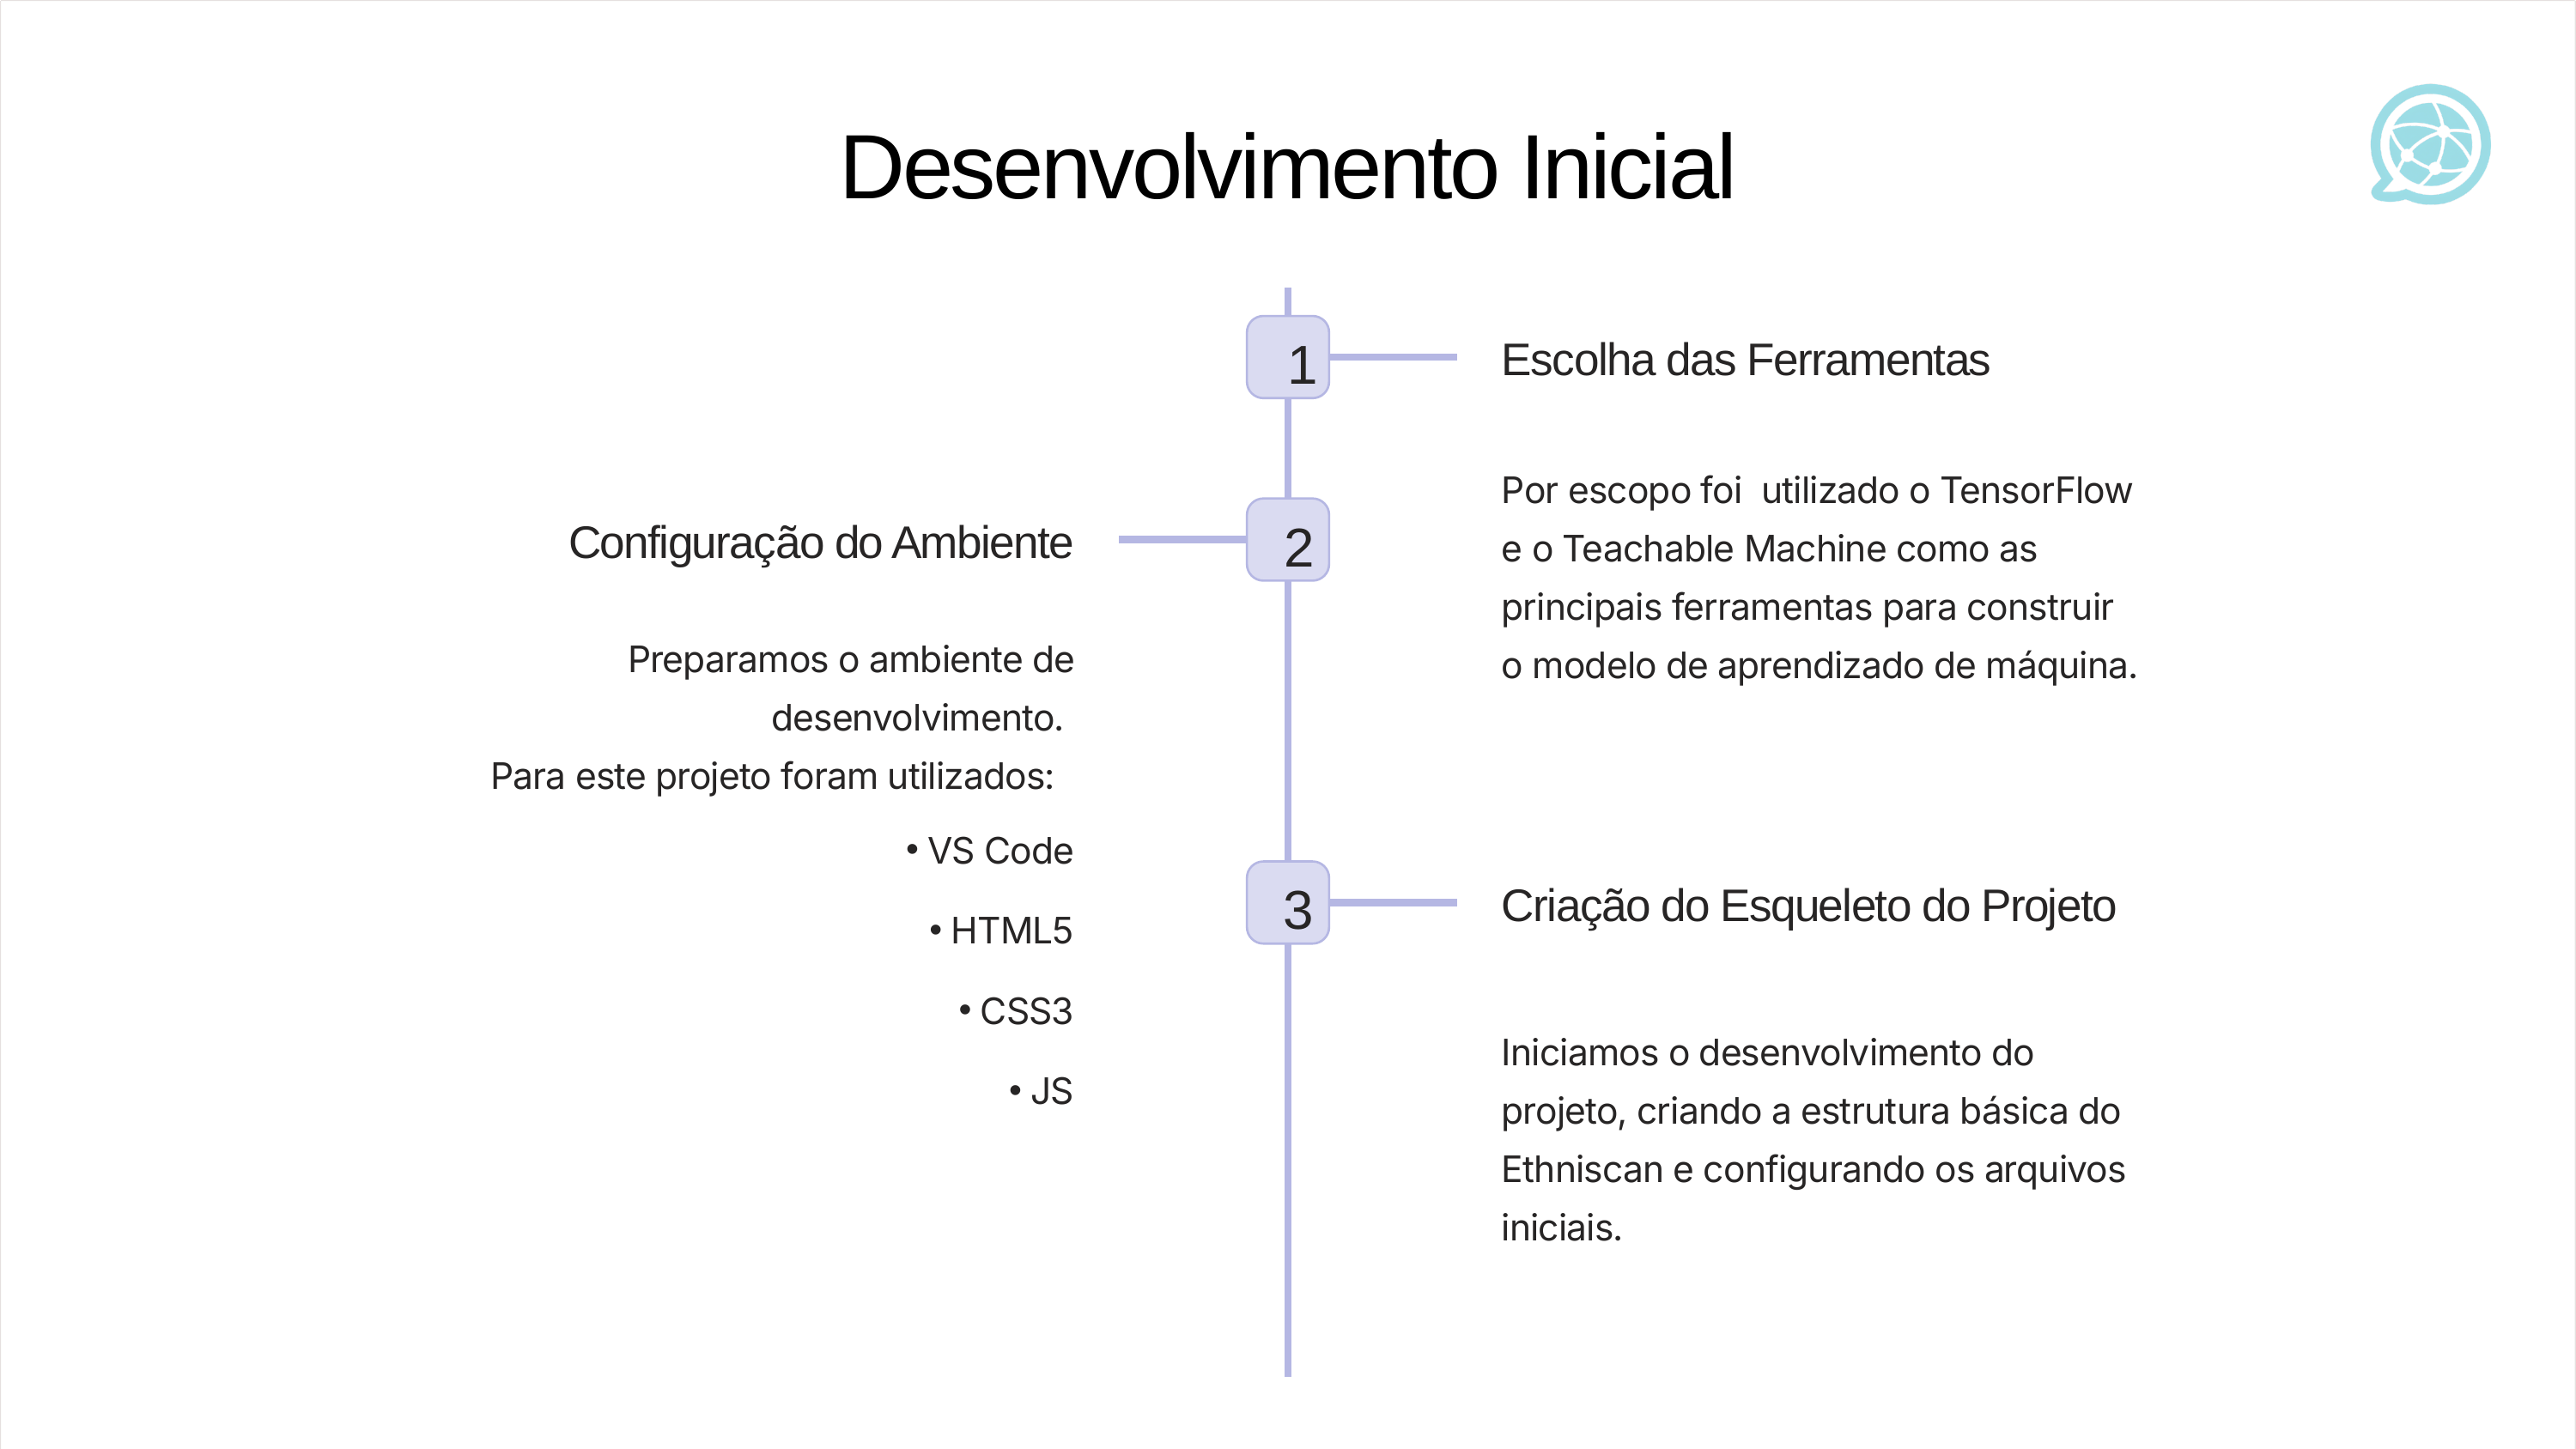

Desenvolvimento Inicial

1
Escolha das Ferramentas

Por escopo foi  utilizado o TensorFlow e o Teachable Machine como as principais ferramentas para construir o modelo de aprendizado de máquina.

2
Configuração do Ambiente

Preparamos o ambiente de desenvolvimento.
Para este projeto foram utilizados:
VS Code

3
Criação do Esqueleto do Projeto
HTML5

CSS3
Iniciamos o desenvolvimento do projeto, criando a estrutura básica do Ethniscan e configurando os arquivos iniciais.
JS